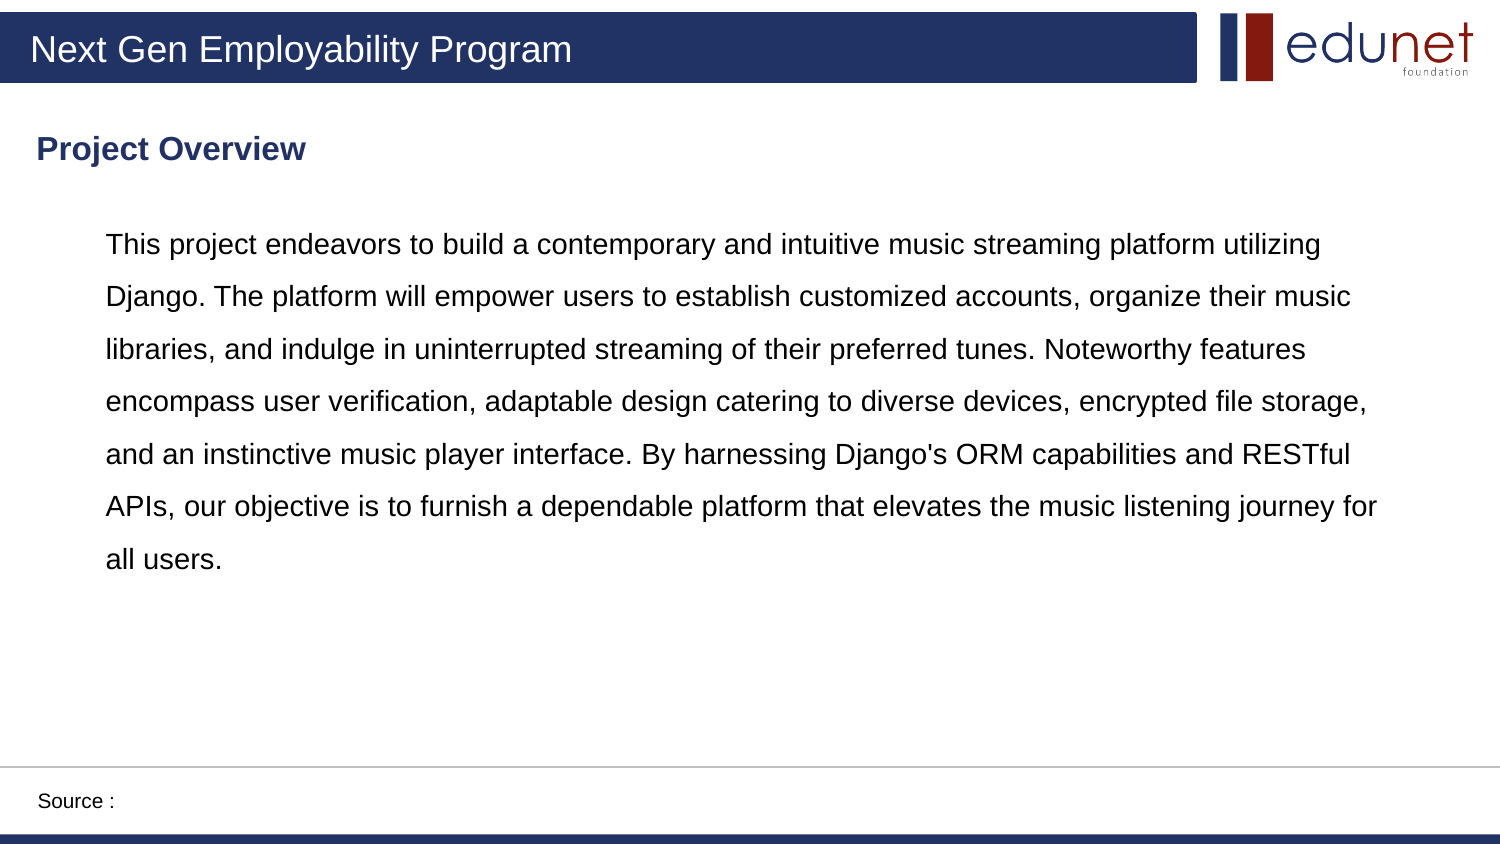

Project Overview
This project endeavors to build a contemporary and intuitive music streaming platform utilizing Django. The platform will empower users to establish customized accounts, organize their music libraries, and indulge in uninterrupted streaming of their preferred tunes. Noteworthy features encompass user verification, adaptable design catering to diverse devices, encrypted file storage, and an instinctive music player interface. By harnessing Django's ORM capabilities and RESTful APIs, our objective is to furnish a dependable platform that elevates the music listening journey for all users.
Source :